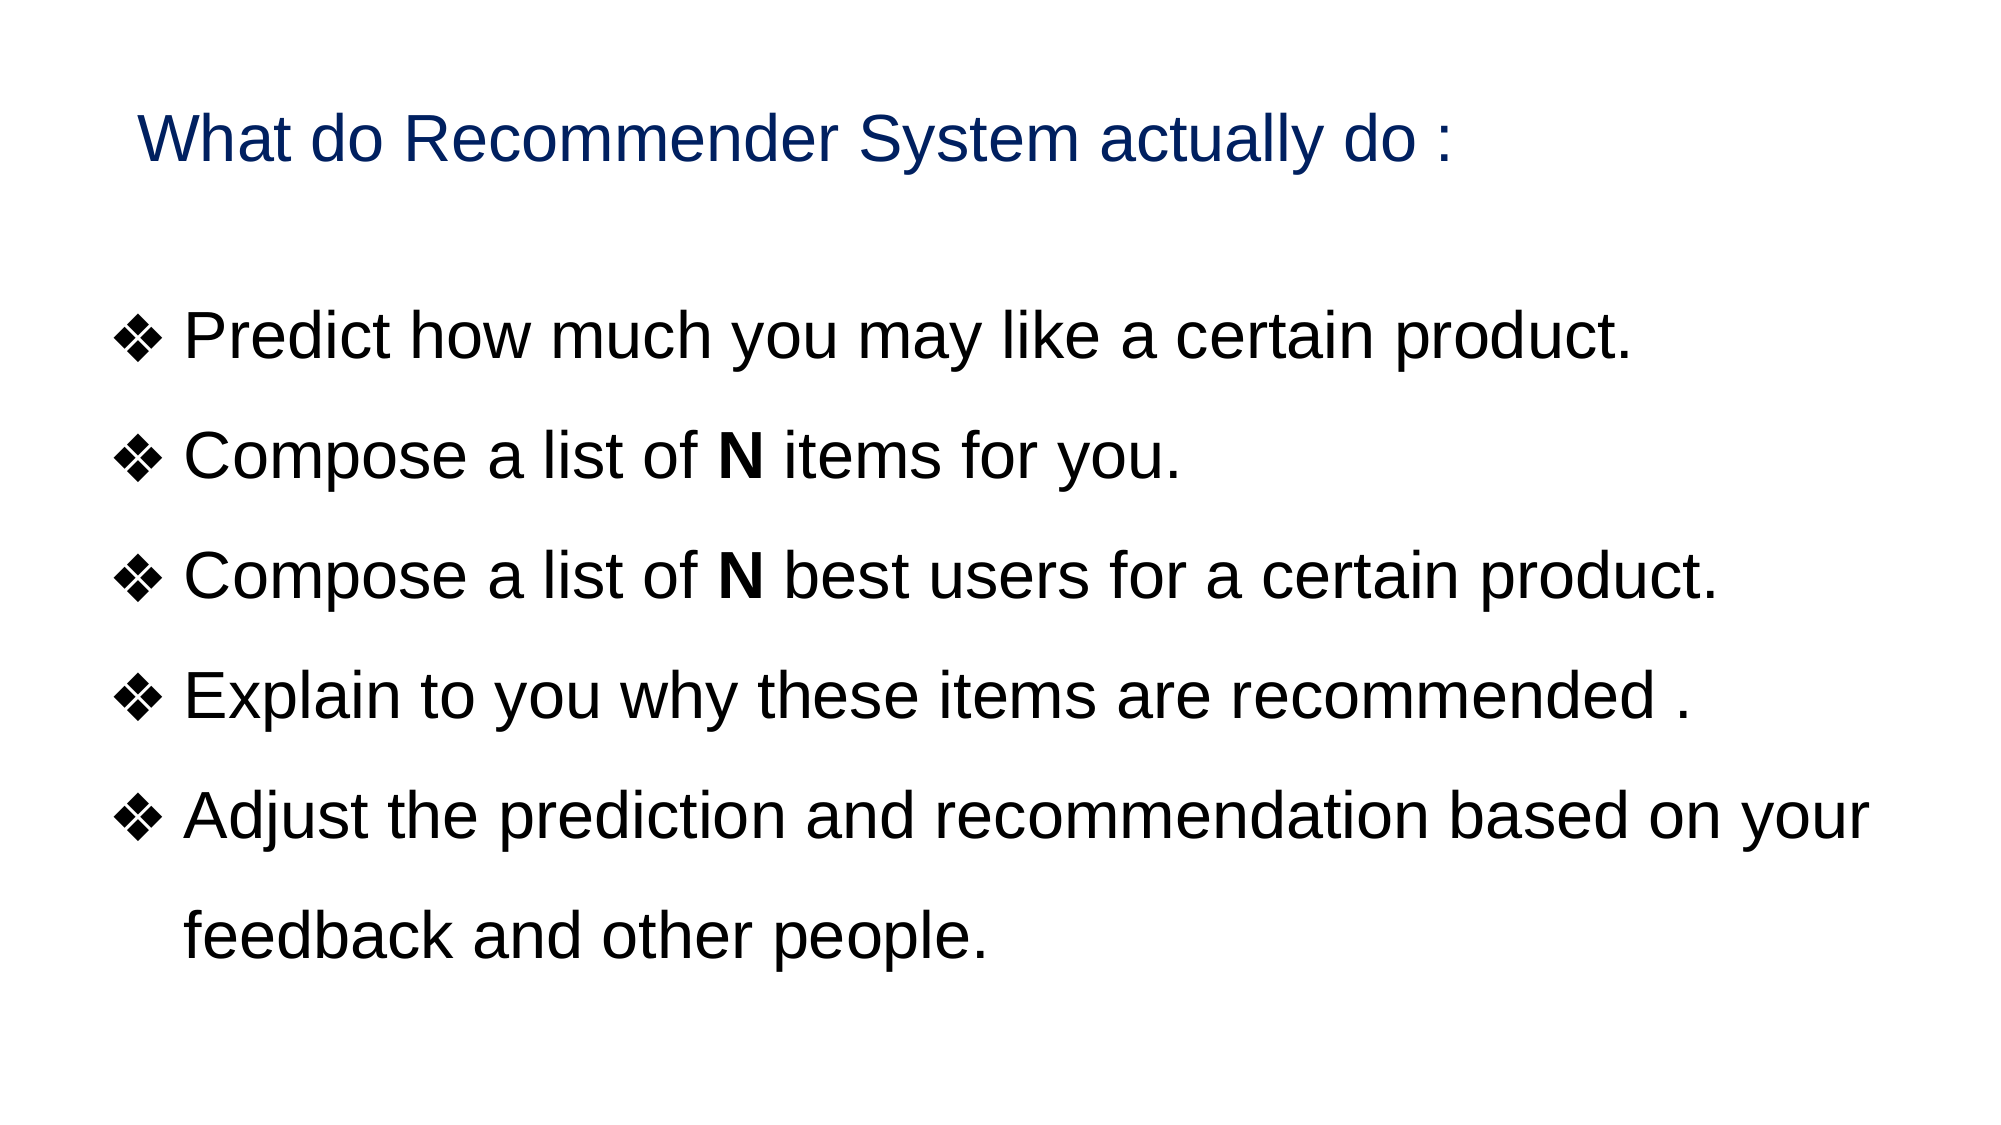

What do Recommender System actually do :
Predict how much you may like a certain product.
Compose a list of N items for you.
Compose a list of N best users for a certain product.
Explain to you why these items are recommended .
Adjust the prediction and recommendation based on your feedback and other people.